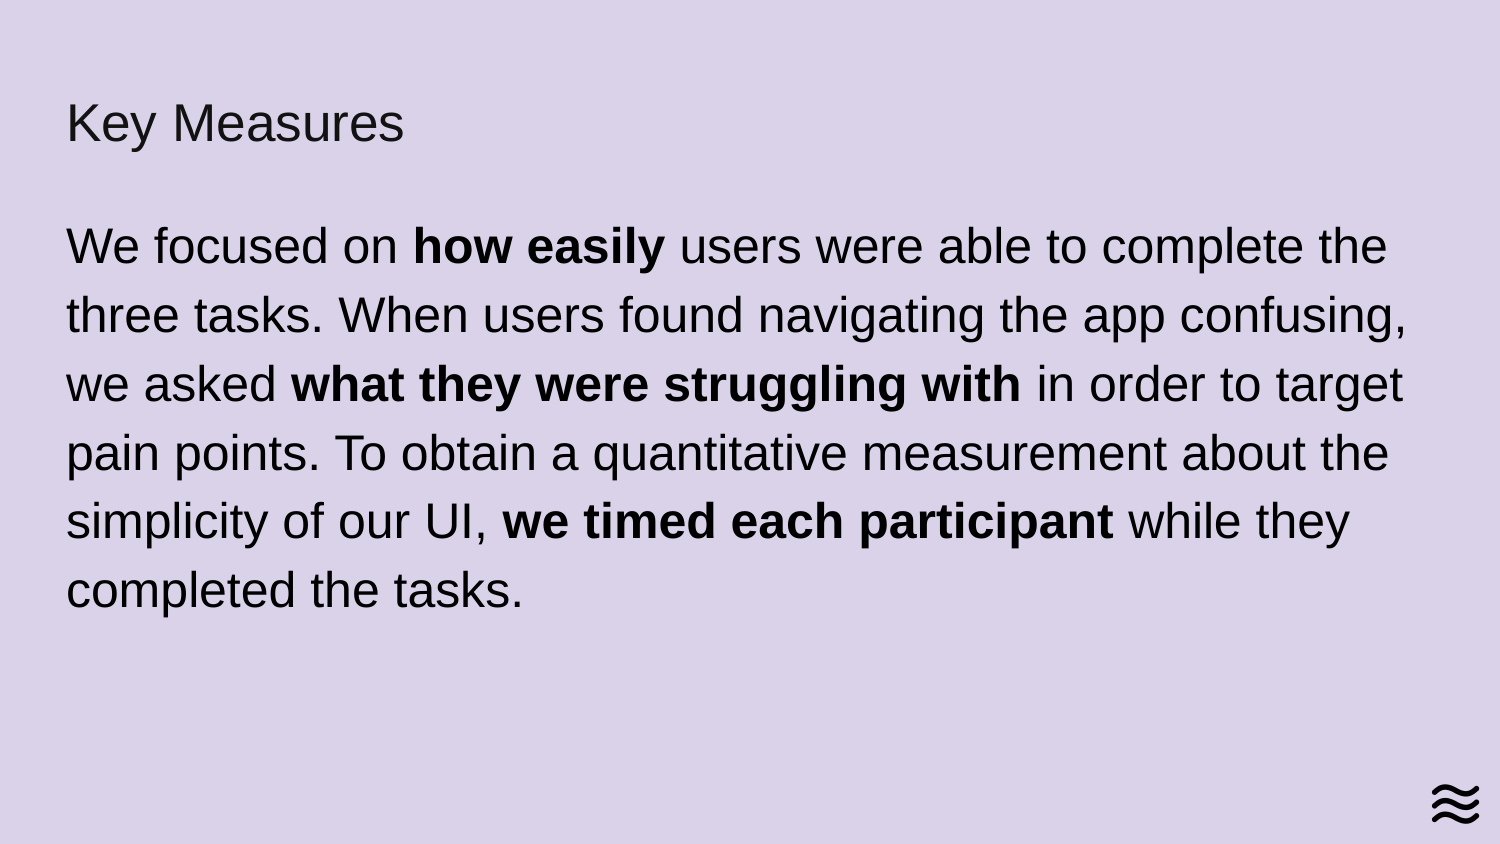

# Key Measures
We focused on how easily users were able to complete the three tasks. When users found navigating the app confusing, we asked what they were struggling with in order to target pain points. To obtain a quantitative measurement about the simplicity of our UI, we timed each participant while they completed the tasks.